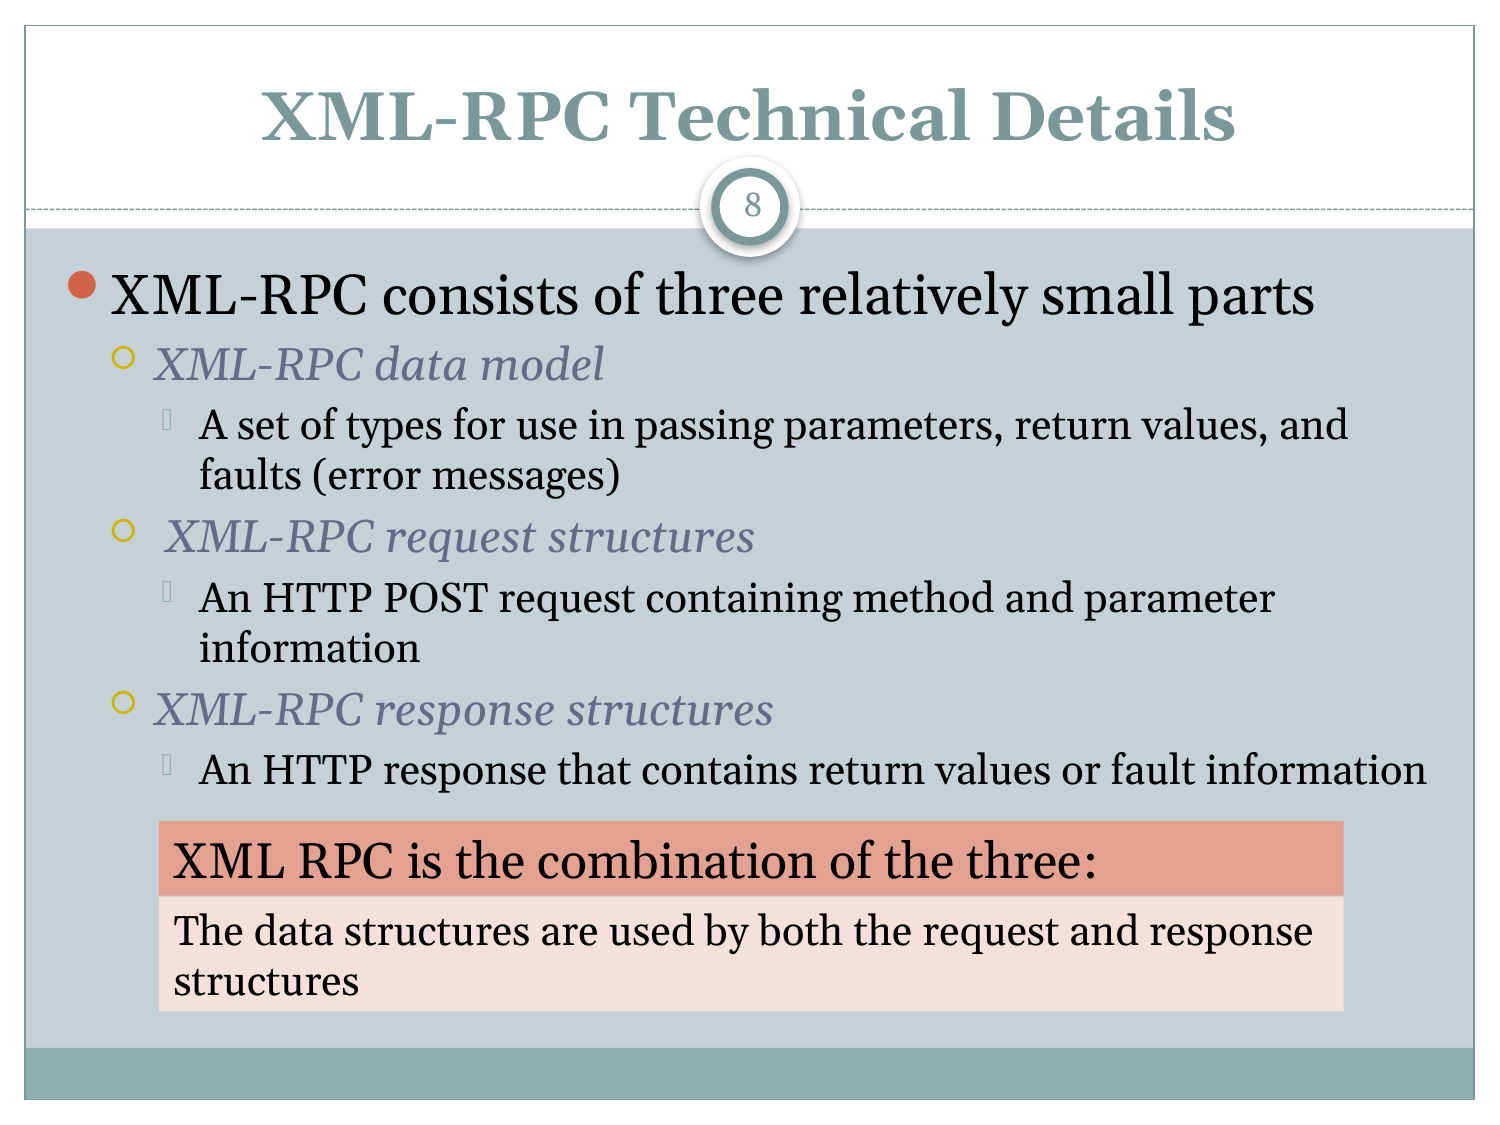

# XML-RPC Technical Details
8
XML-RPC consists of three relatively small parts
XML-RPC data model
A set of types for use in passing parameters, return values, and faults (error messages)
 XML-RPC request structures
An HTTP POST request containing method and parameter information
XML-RPC response structures
An HTTP response that contains return values or fault information
XML RPC is the combination of the three:
The data structures are used by both the request and response structures